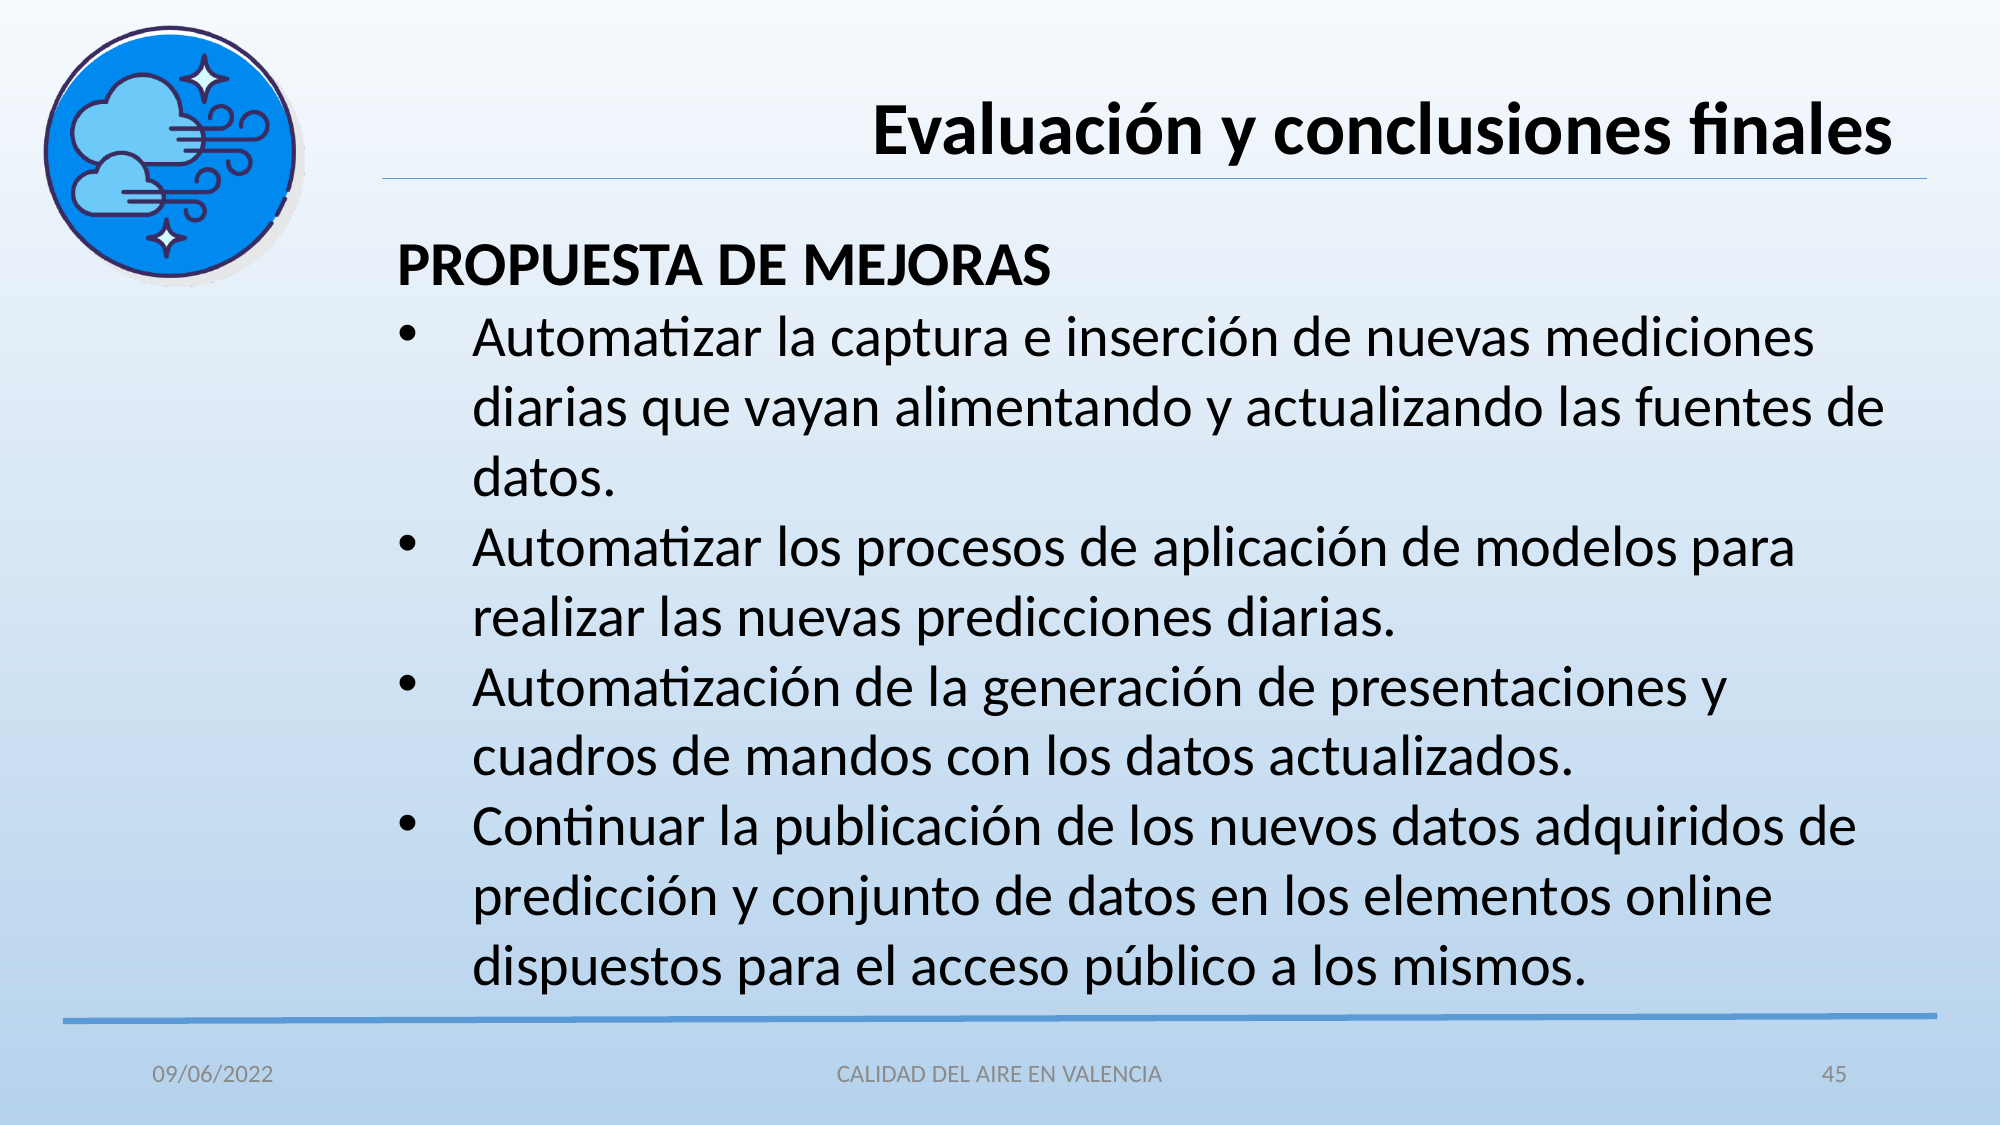

Evaluación y conclusiones finales
PROPUESTA DE MEJORAS
Automatizar la captura e inserción de nuevas mediciones diarias que vayan alimentando y actualizando las fuentes de datos.
Automatizar los procesos de aplicación de modelos para realizar las nuevas predicciones diarias.
Automatización de la generación de presentaciones y cuadros de mandos con los datos actualizados.
Continuar la publicación de los nuevos datos adquiridos de predicción y conjunto de datos en los elementos online dispuestos para el acceso público a los mismos.
09/06/2022
CALIDAD DEL AIRE EN VALENCIA
45